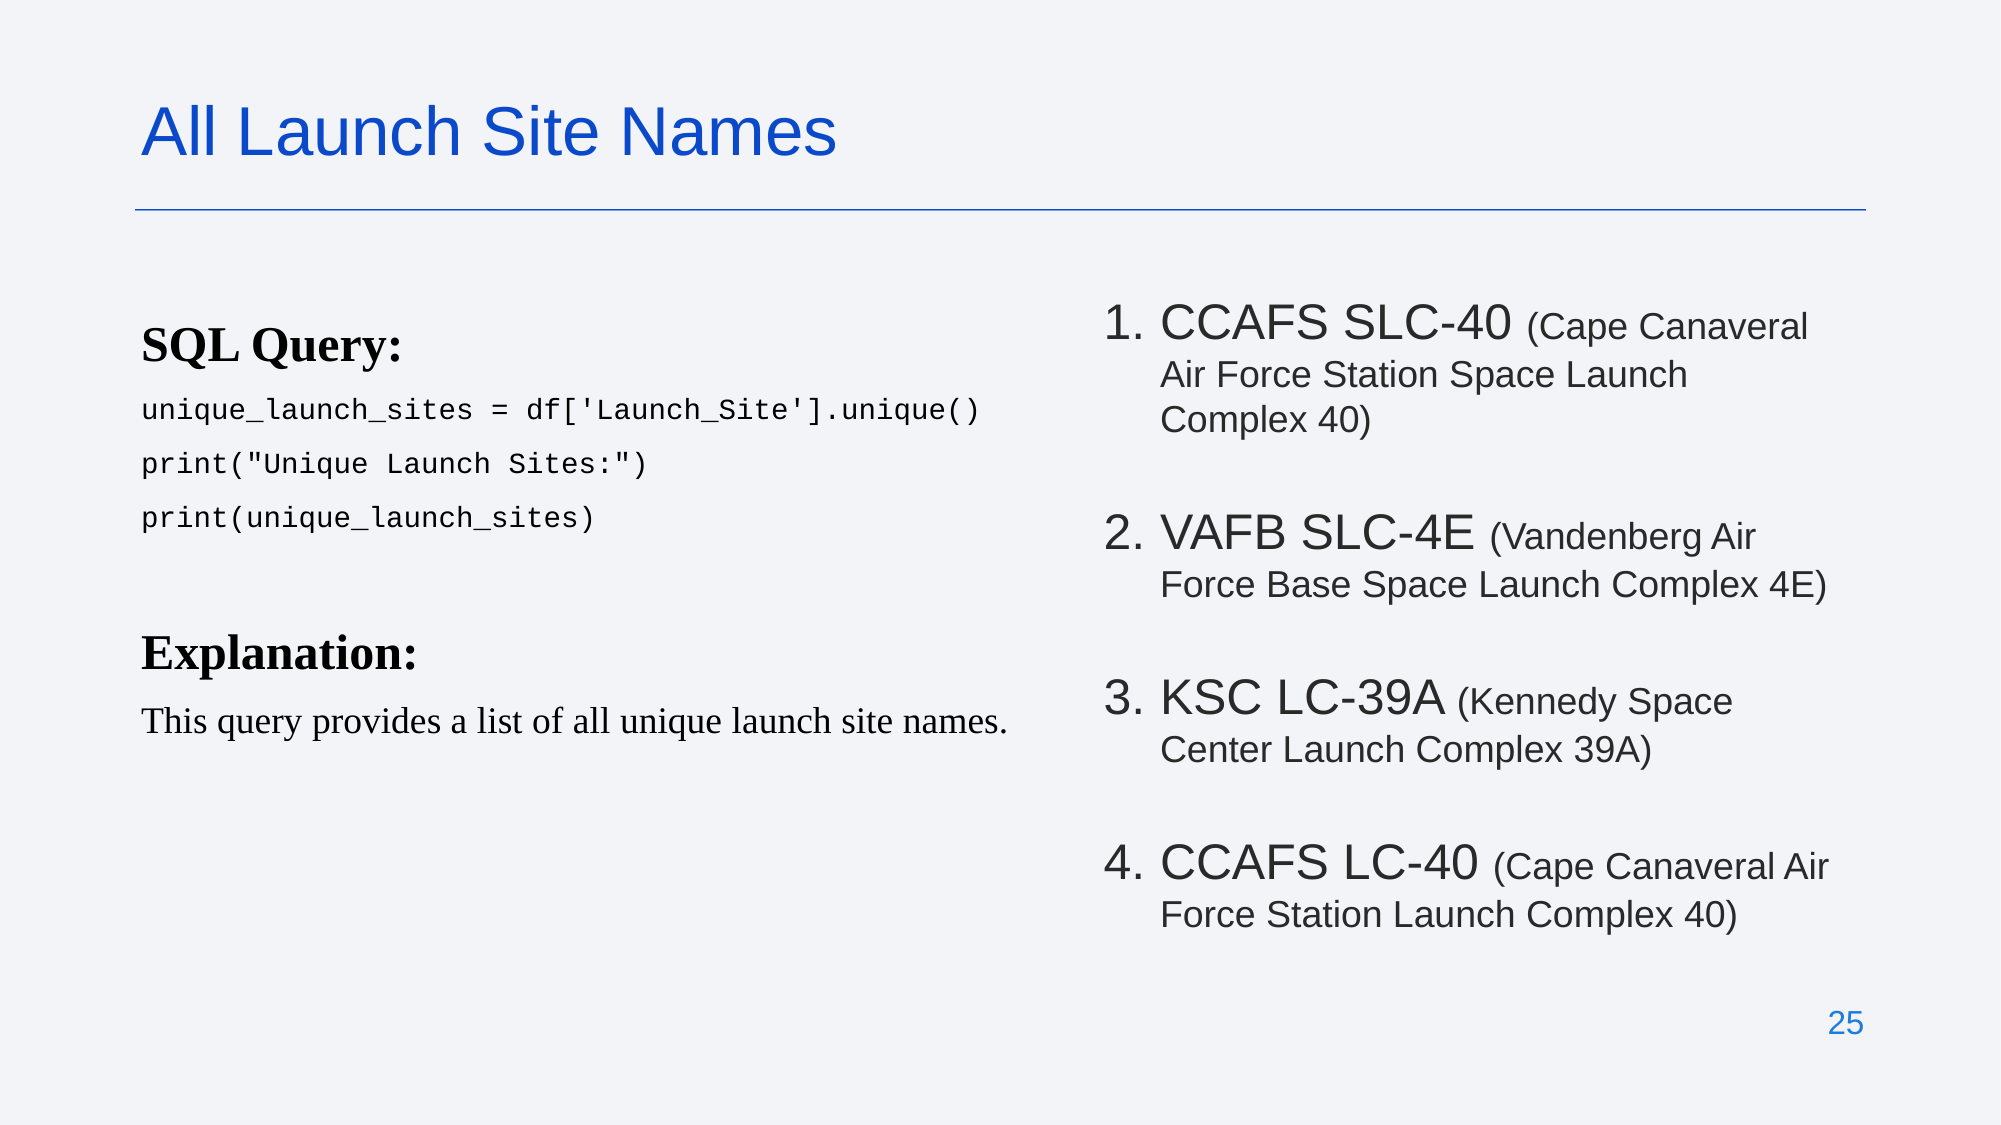

All Launch Site Names
CCAFS SLC-40 (Cape Canaveral Air Force Station Space Launch Complex 40)

VAFB SLC-4E (Vandenberg Air Force Base Space Launch Complex 4E)

KSC LC-39A (Kennedy Space Center Launch Complex 39A)

CCAFS LC-40 (Cape Canaveral Air Force Station Launch Complex 40)
SQL Query:
unique_launch_sites = df['Launch_Site'].unique()
print("Unique Launch Sites:")
print(unique_launch_sites)

Explanation:
This query provides a list of all unique launch site names.
25